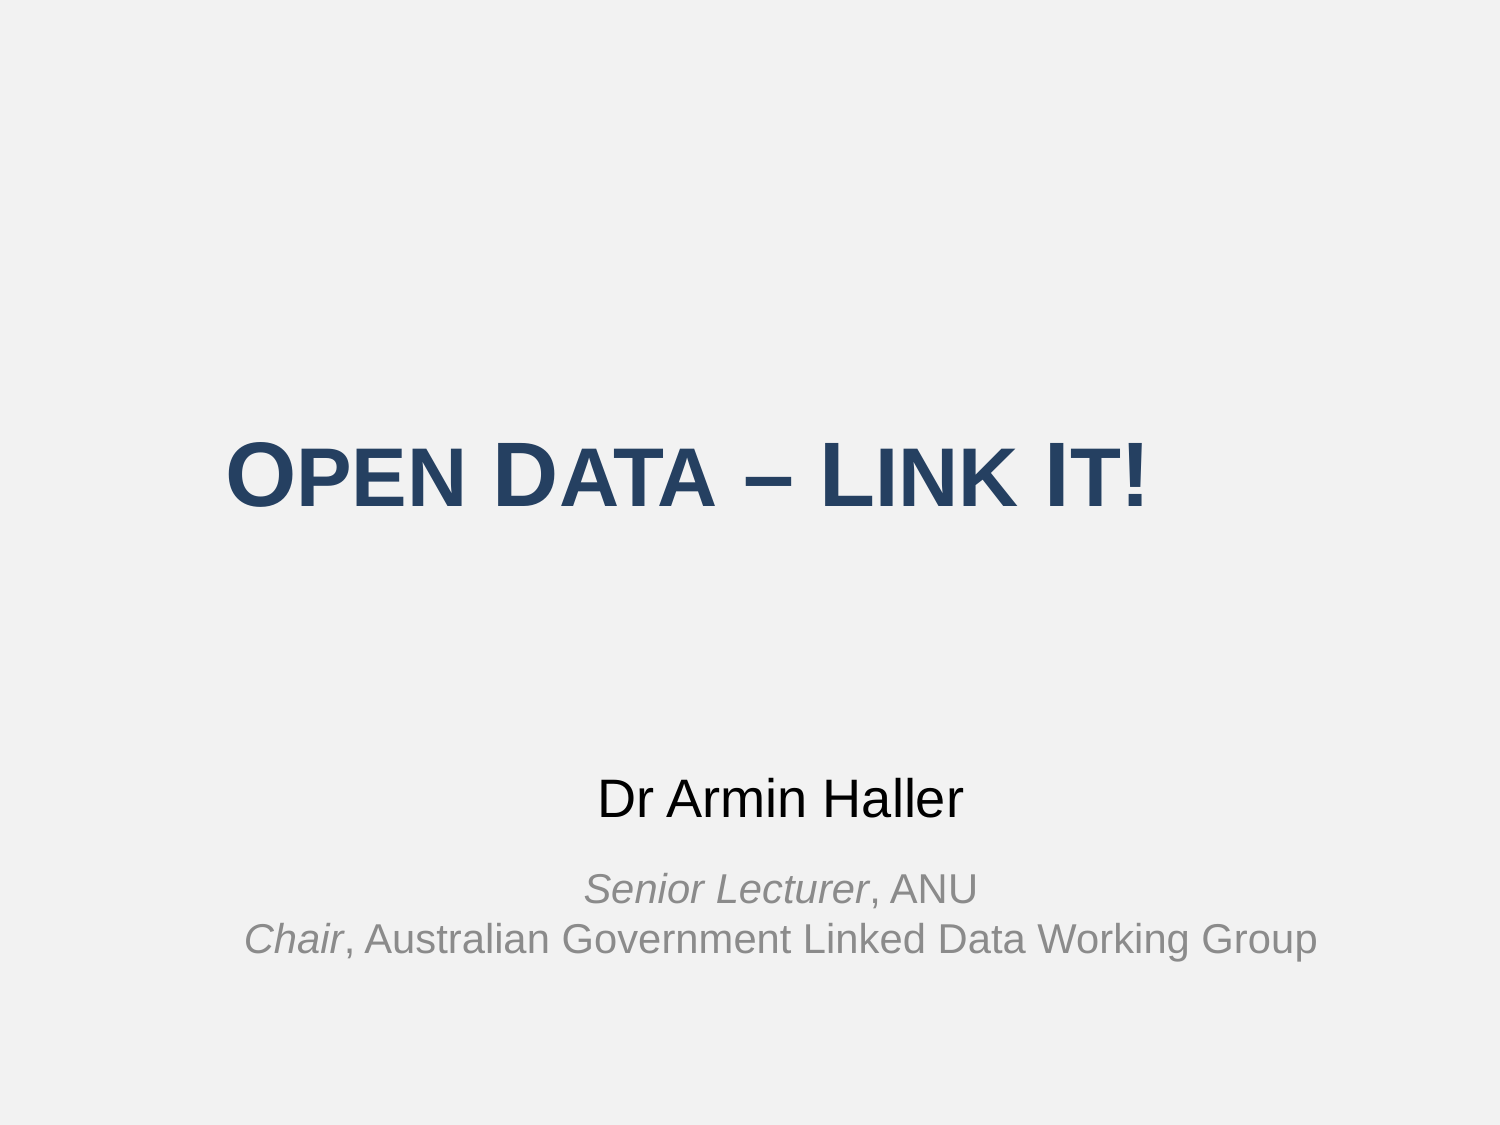

# OPEN DATA – LINK IT!

Dr Armin Haller
Senior Lecturer, ANU
Chair, Australian Government Linked Data Working Group